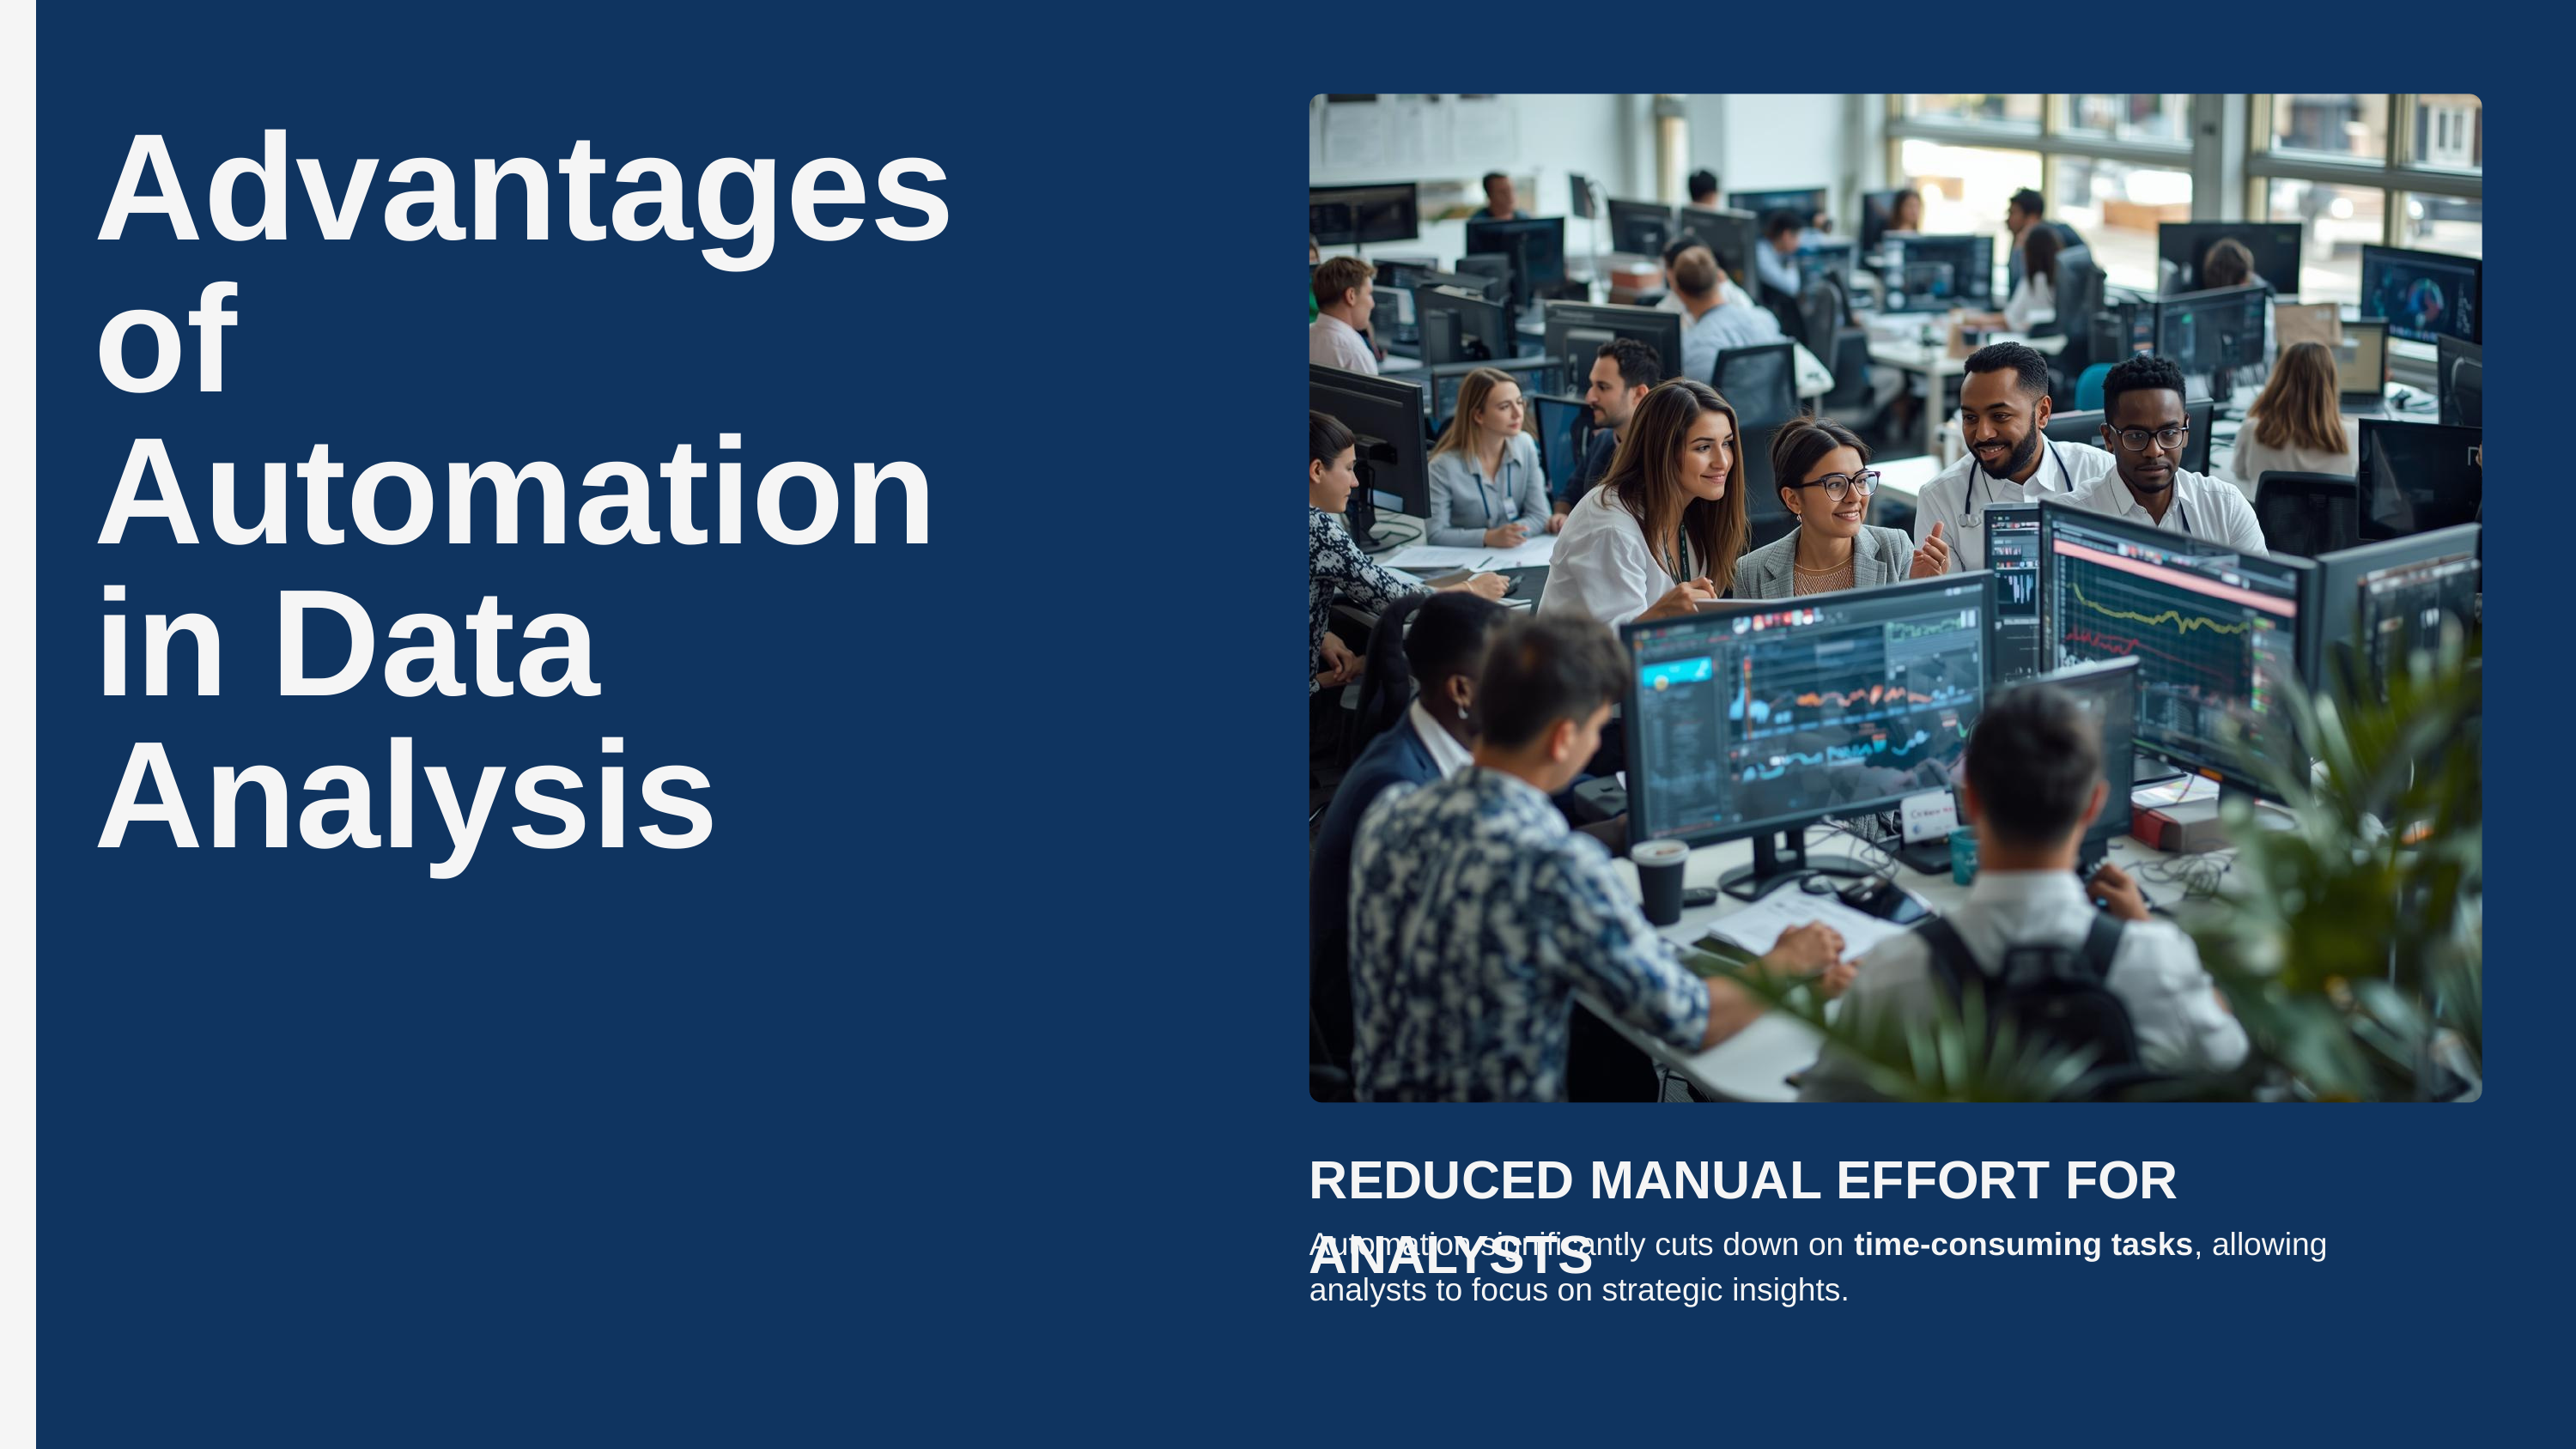

Advantages of Automation in Data Analysis

REDUCED MANUAL EFFORT FOR ANALYSTS
Automation significantly cuts down on time-consuming tasks, allowing analysts to focus on strategic insights.